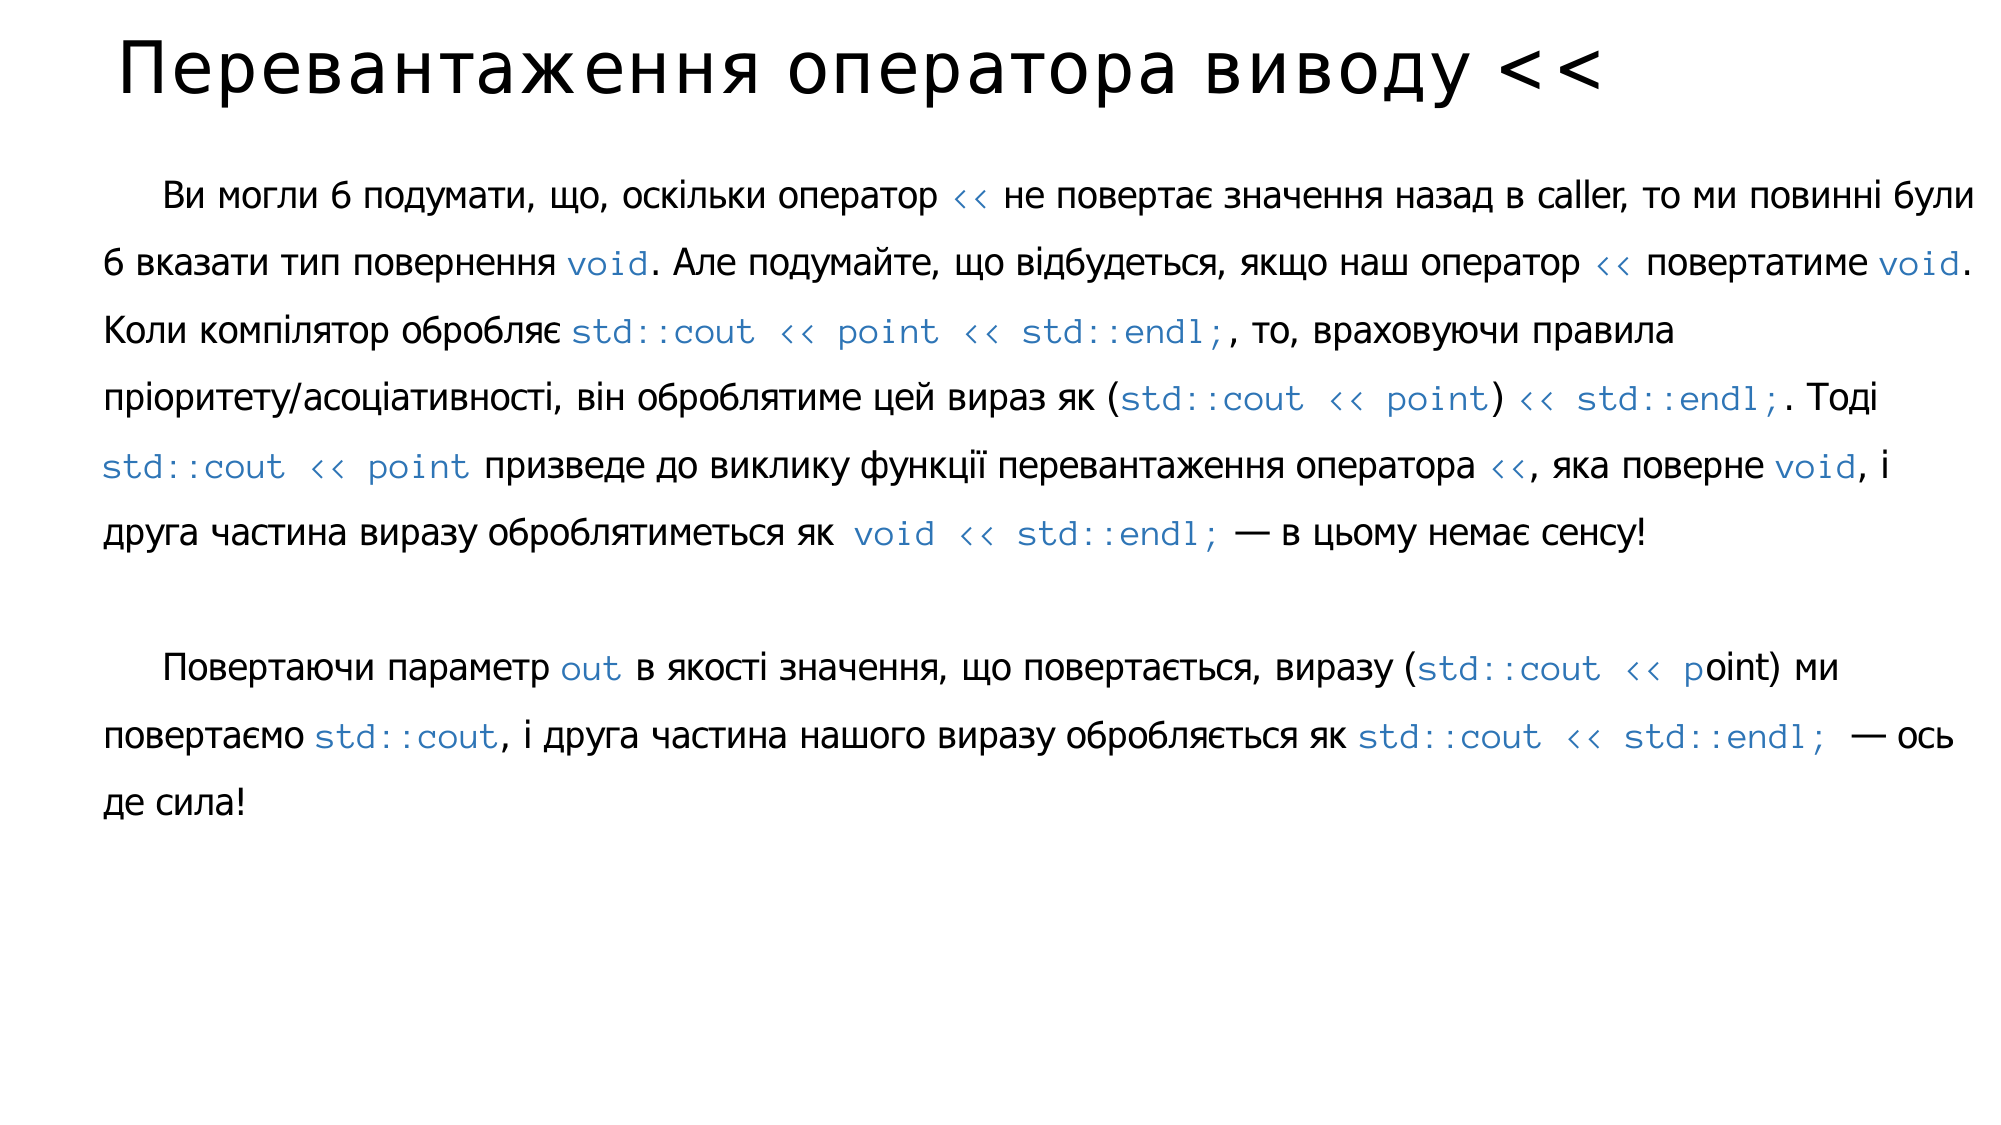

# Перевантаження оператора виводу <<
Ви могли б подумати, що, оскільки оператор << не повертає значення назад в caller, то ми повинні були б вказати тип повернення void. Але подумайте, що відбудеться, якщо наш оператор << повертатиме void. Коли компілятор обробляє std::cout << point << std::endl;, то, враховуючи правила пріоритету/асоціативності, він оброблятиме цей вираз як (std::cout << point) << std::endl;. Тоді std::cout << point призведе до виклику функції перевантаження оператора <<, яка поверне void, і друга частина виразу оброблятиметься як void << std::endl; — в цьому немає сенсу!

Повертаючи параметр out в якості значення, що повертається, виразу (std::cout << point) ми повертаємо std::cout, і друга частина нашого виразу обробляється як std::cout << std::endl; — ось де сила!